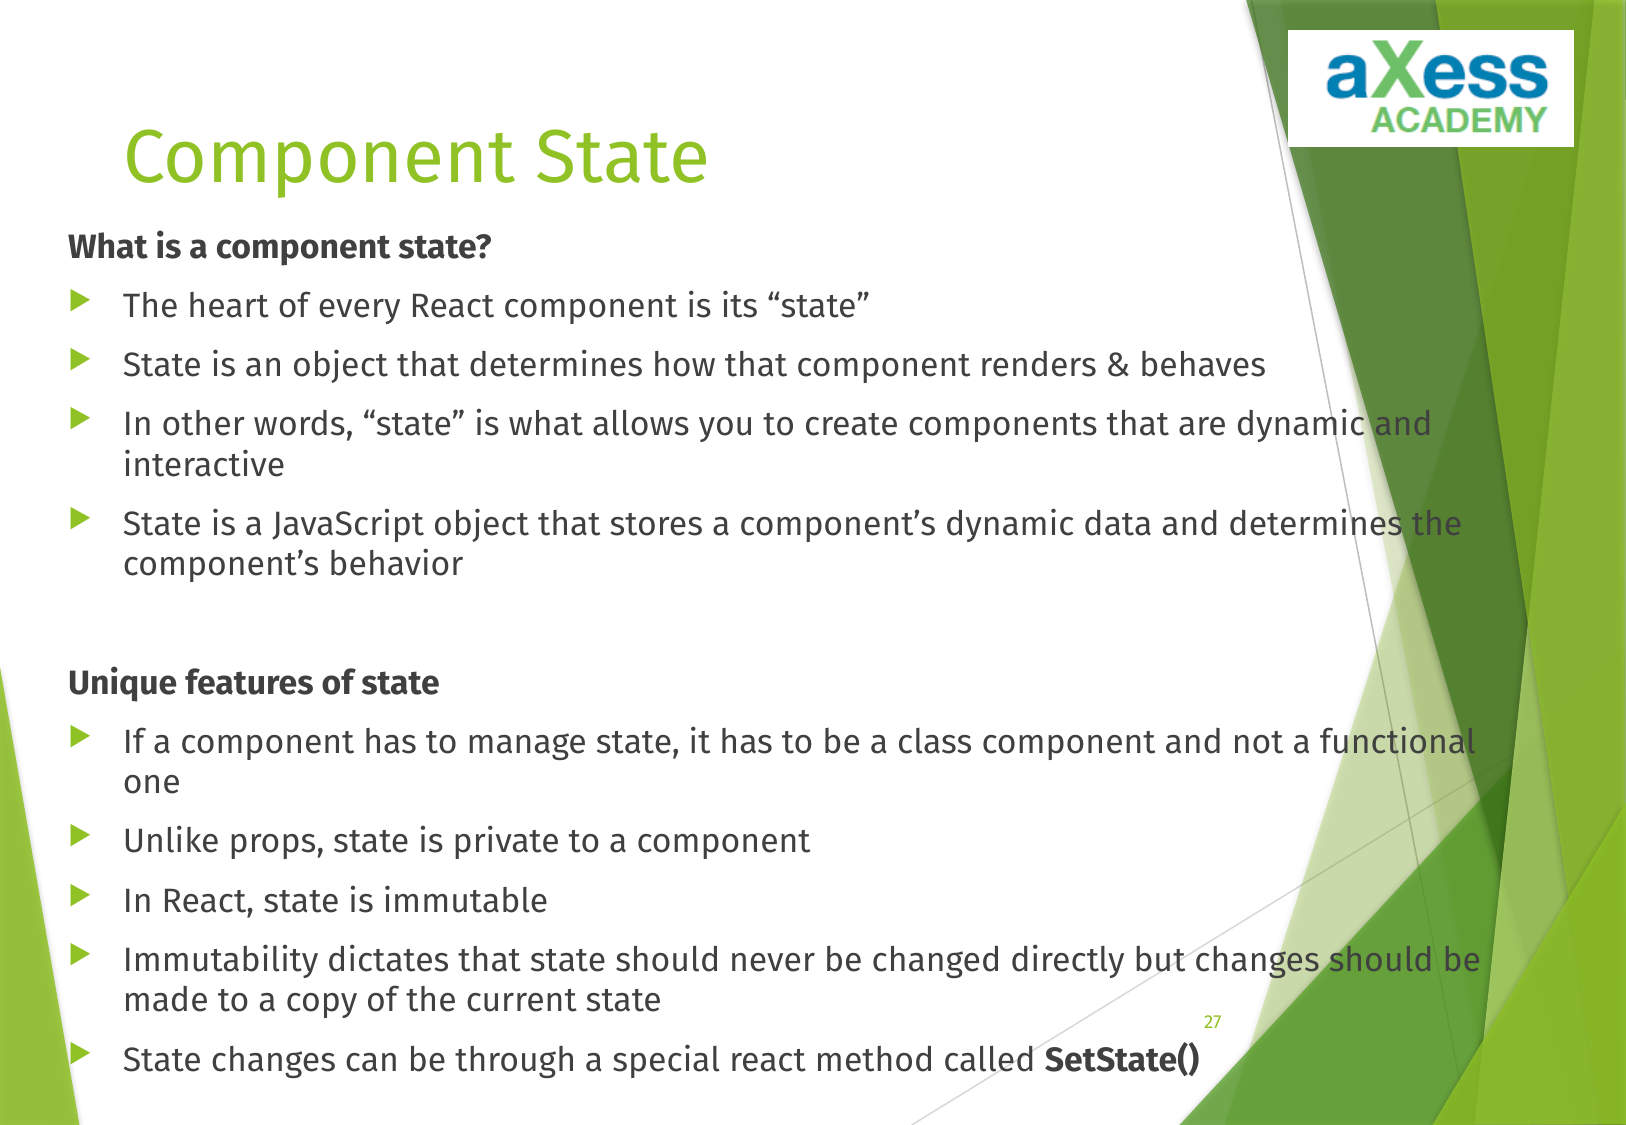

# Component State
What is a component state?
The heart of every React component is its “state”
State is an object that determines how that component renders & behaves
In other words, “state” is what allows you to create components that are dynamic and interactive
State is a JavaScript object that stores a component’s dynamic data and determines the component’s behavior

Unique features of state
If a component has to manage state, it has to be a class component and not a functional one
Unlike props, state is private to a component
In React, state is immutable
Immutability dictates that state should never be changed directly but changes should be made to a copy of the current state
State changes can be through a special react method called SetState()
27